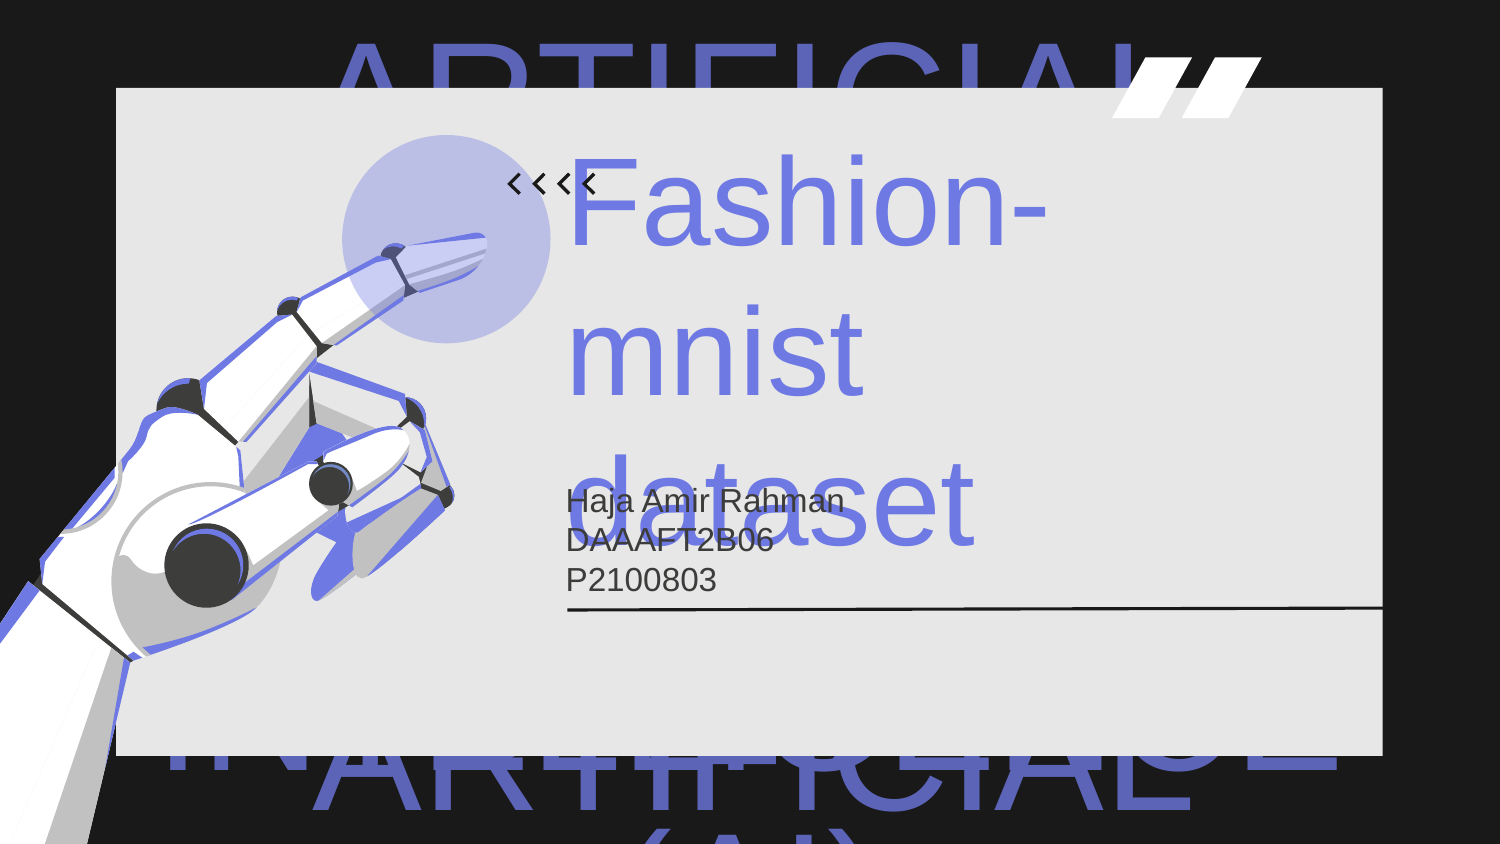

# Fashion-mnist dataset

Haja Amir Rahman
DAAAFT2B06
P2100803